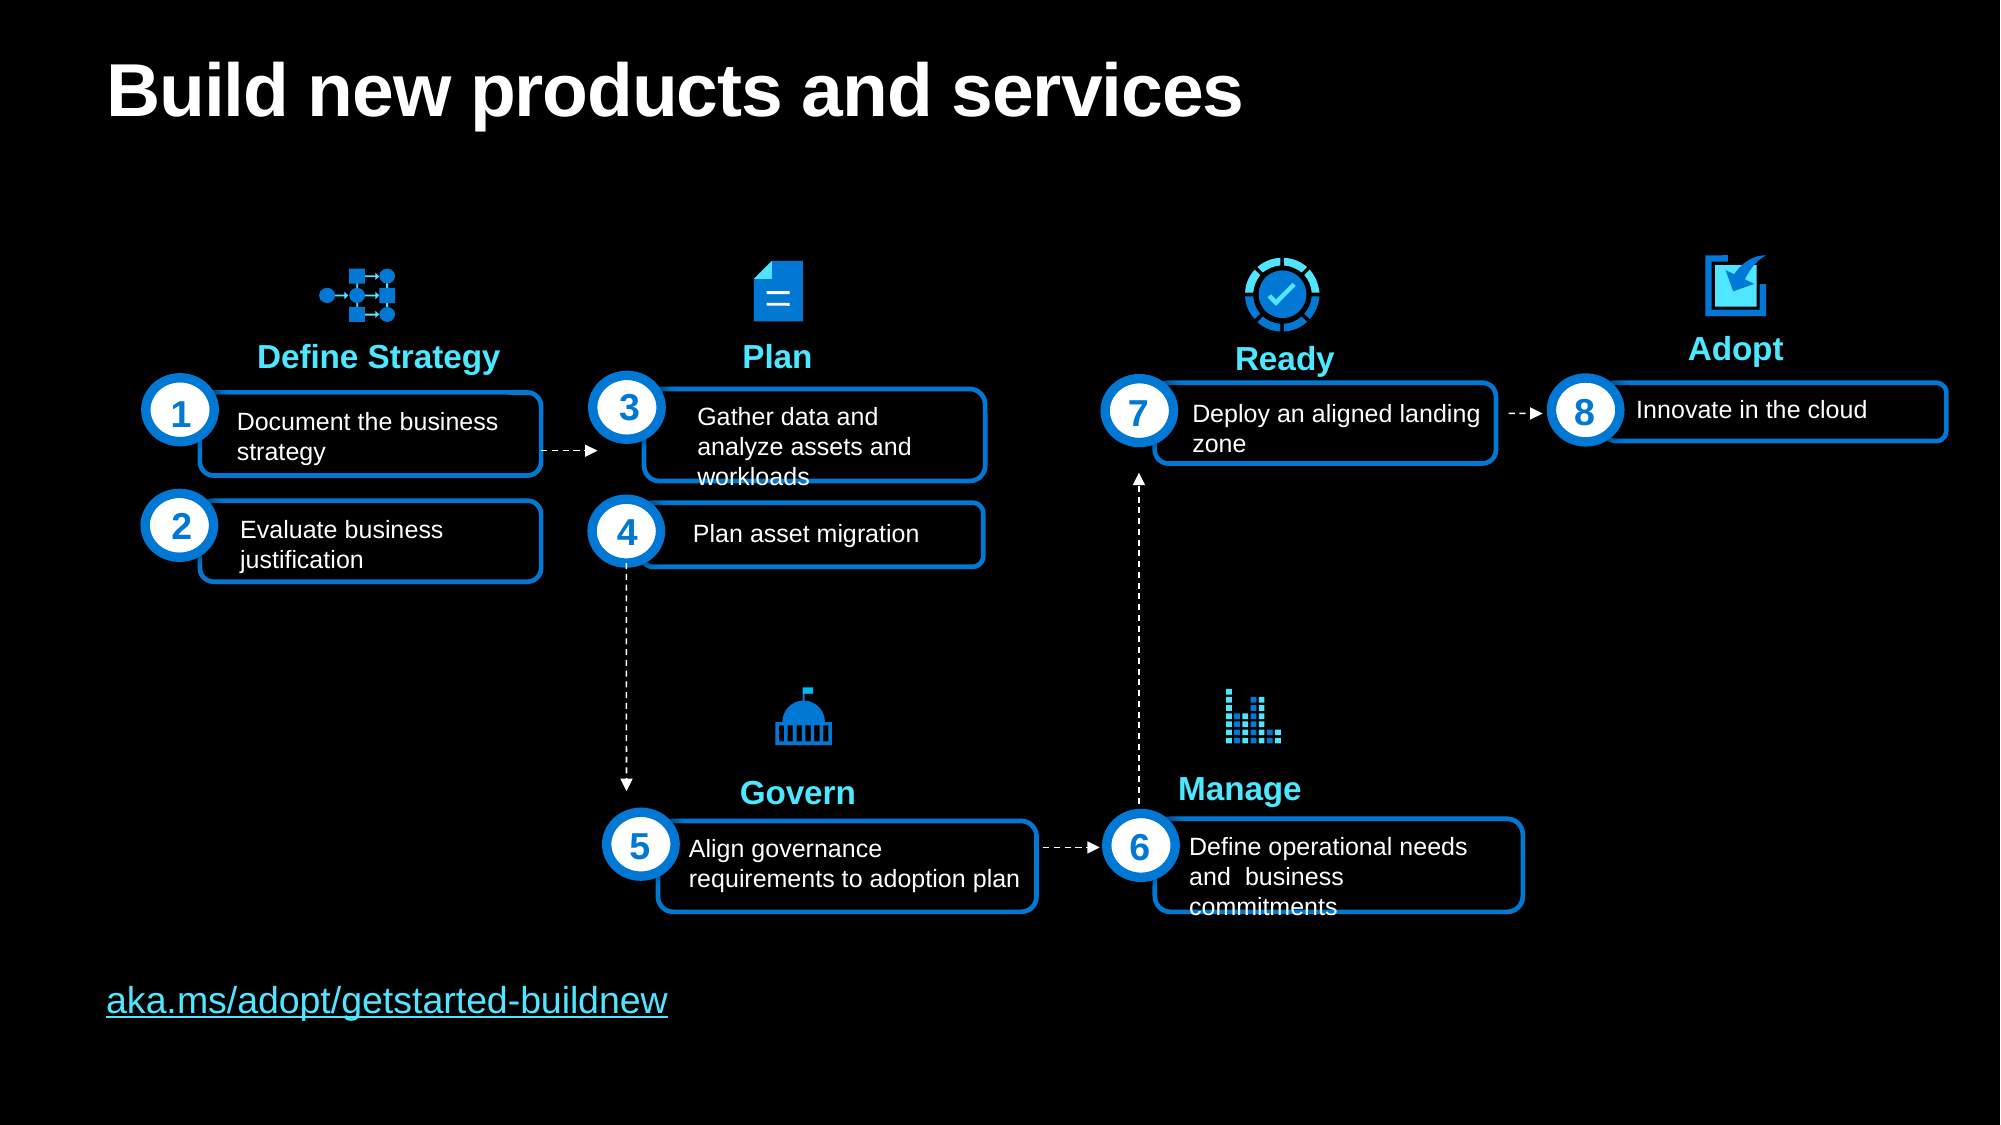

# Build new products and services

Adopt
Plan
Define Strategy
Ready

3

1

8

7

Innovate in the cloud

Deploy an aligned landing zone

Gather data and analyze assets and workloads

Document the business strategy

2

4

Evaluate business justification
Plan asset migration

Manage
Govern

5

6

Define operational needs and  business commitments
Align governance requirements to adoption plan
aka.ms/adopt/getstarted-buildnew